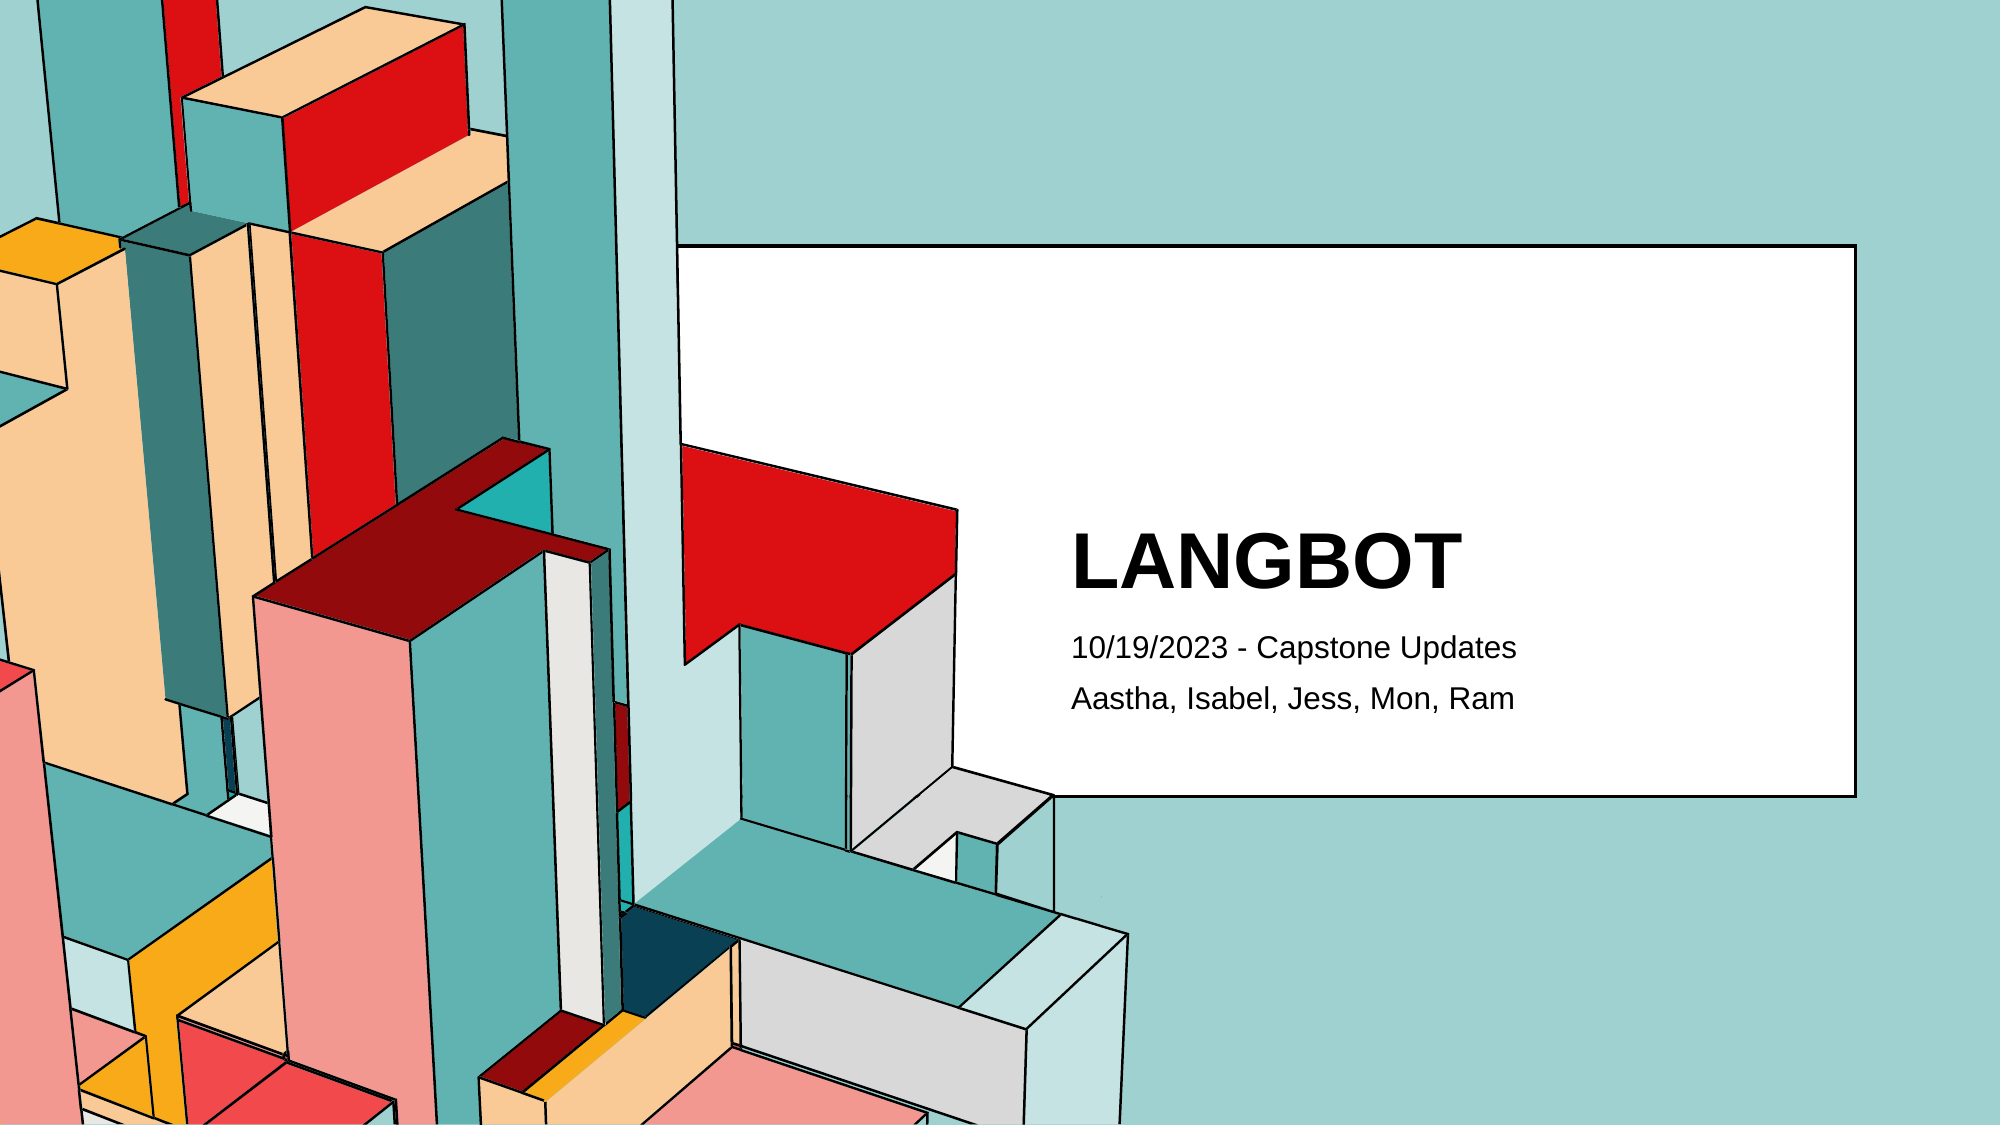

# LANGBOT
10/19/2023 - Capstone Updates
Aastha, Isabel, Jess, Mon, Ram